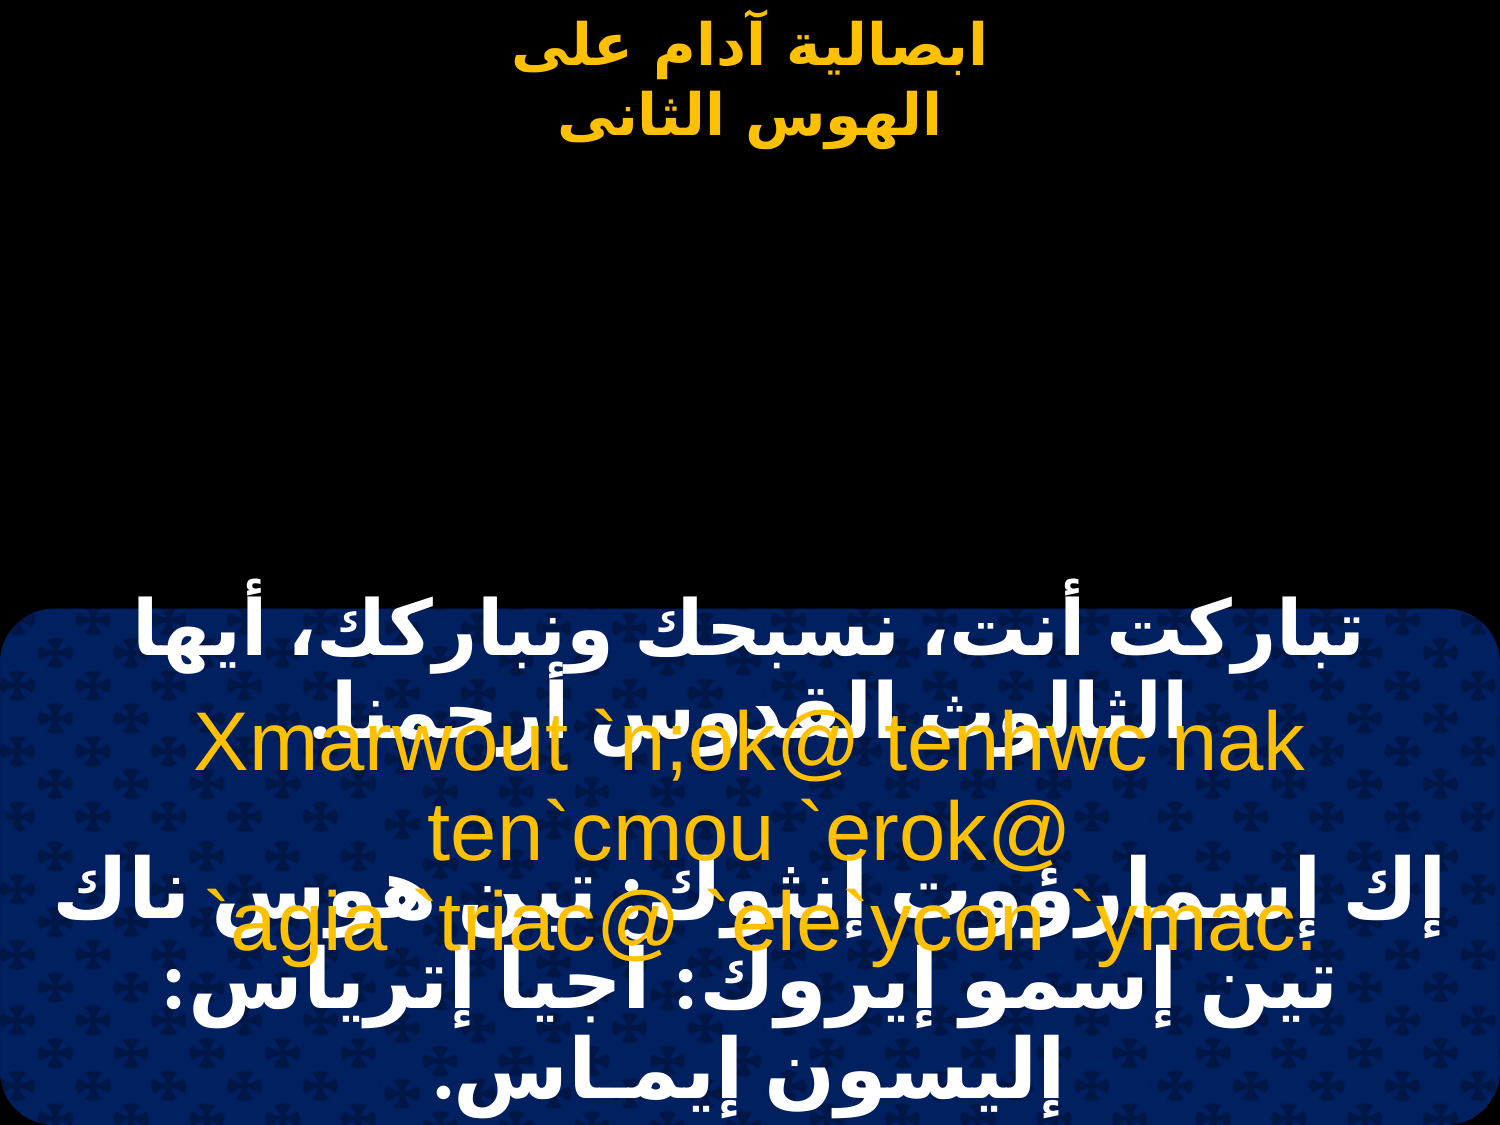

#
تباركت أنت، نسبحك ونباركك، أيها الثالوث القدوس أرحمنا.
Xmarwout `n;ok@ tenhwc nak ten`cmou `erok@
 `agia `triac@ `ele`ycon `ymac.
إك إسمارؤوت إنثوك: تين هوس ناك تين إسمو إيروك: آجيا إترياس: إليسون إيمـاس.